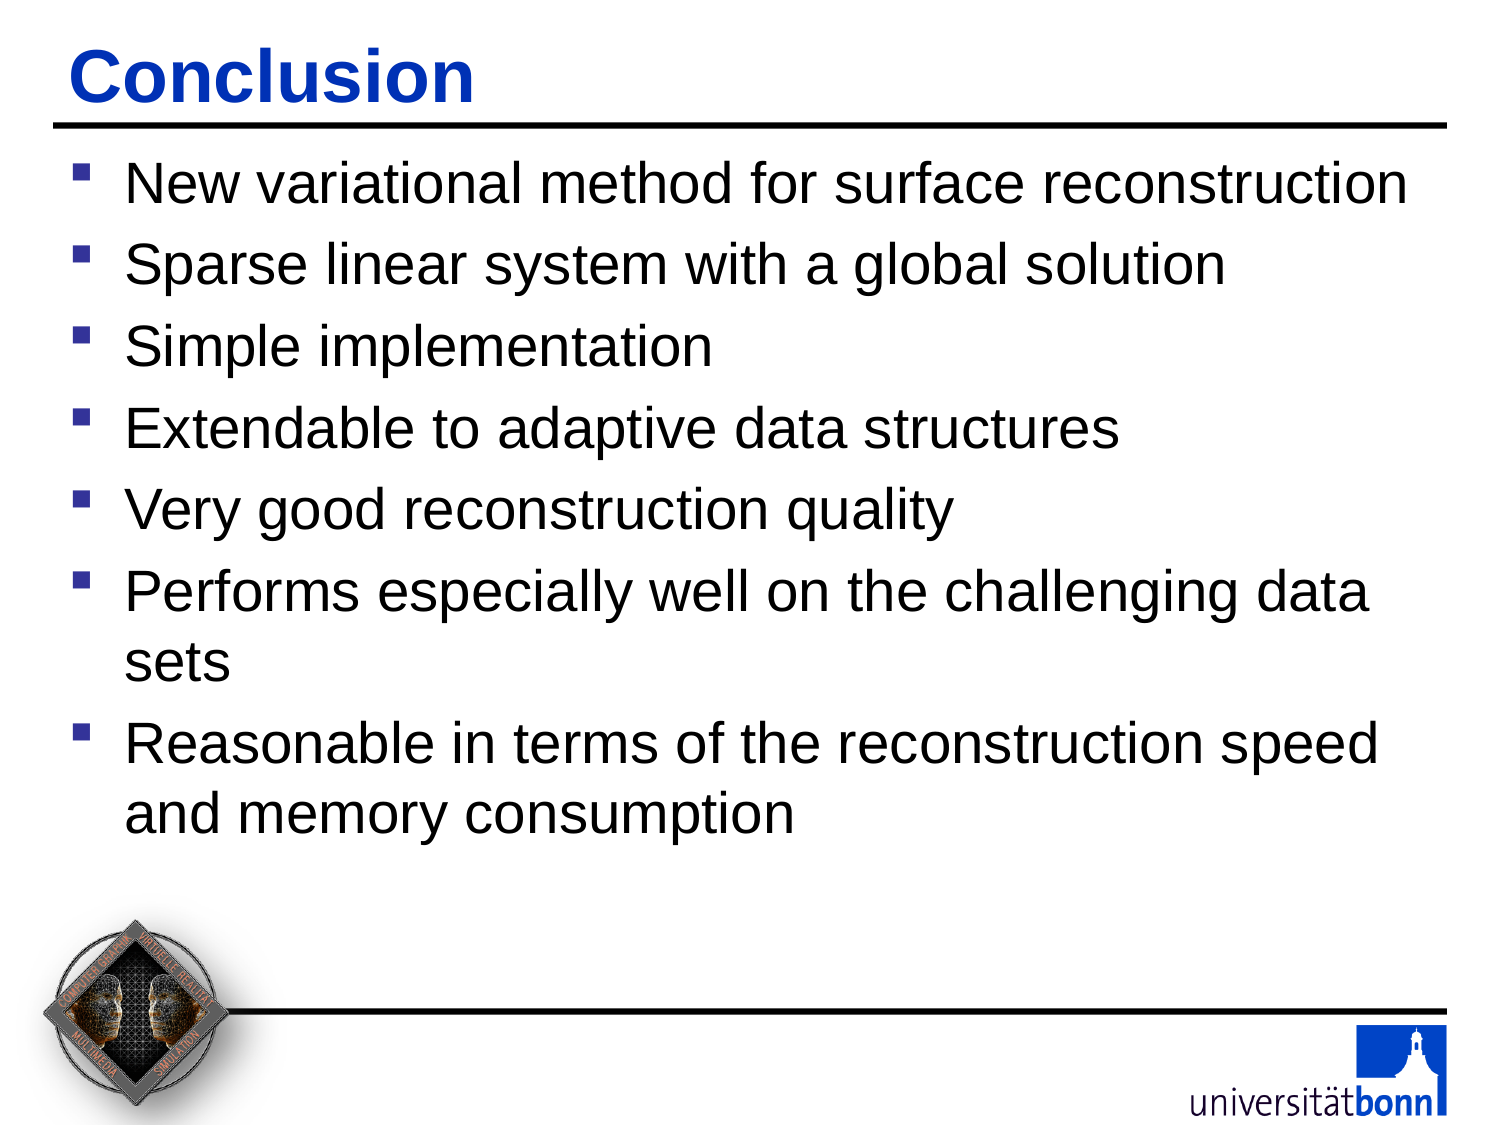

# Conclusion
New variational method for surface reconstruction
Sparse linear system with a global solution
Simple implementation
Extendable to adaptive data structures
Very good reconstruction quality
Performs especially well on the challenging data sets
Reasonable in terms of the reconstruction speed and memory consumption